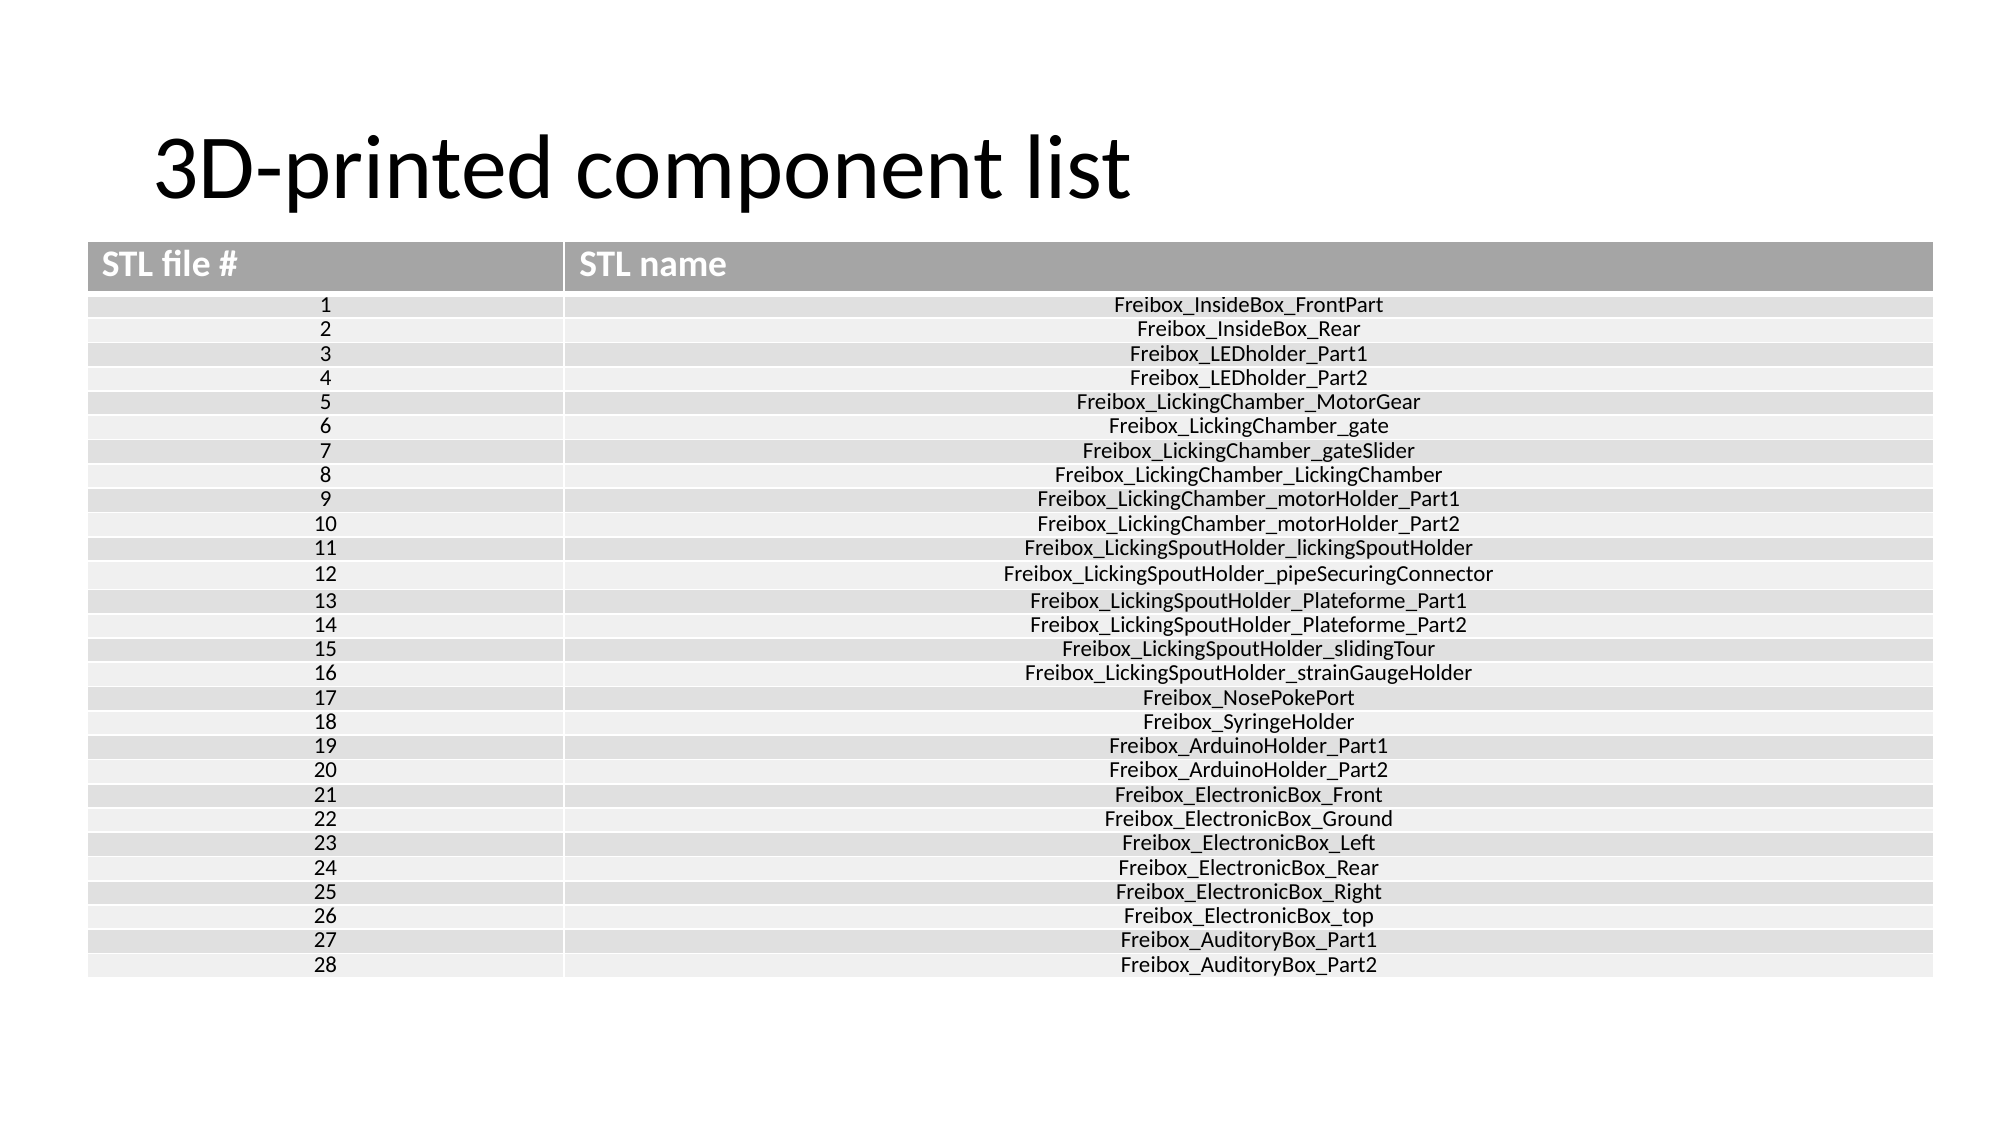

# 3D-printed component list
| STL file # | STL name |
| --- | --- |
| 1 | Freibox\_InsideBox\_FrontPart |
| 2 | Freibox\_InsideBox\_Rear |
| 3 | Freibox\_LEDholder\_Part1 |
| 4 | Freibox\_LEDholder\_Part2 |
| 5 | Freibox\_LickingChamber\_MotorGear |
| 6 | Freibox\_LickingChamber\_gate |
| 7 | Freibox\_LickingChamber\_gateSlider |
| 8 | Freibox\_LickingChamber\_LickingChamber |
| 9 | Freibox\_LickingChamber\_motorHolder\_Part1 |
| 10 | Freibox\_LickingChamber\_motorHolder\_Part2 |
| 11 | Freibox\_LickingSpoutHolder\_lickingSpoutHolder |
| 12 | Freibox\_LickingSpoutHolder\_pipeSecuringConnector |
| 13 | Freibox\_LickingSpoutHolder\_Plateforme\_Part1 |
| 14 | Freibox\_LickingSpoutHolder\_Plateforme\_Part2 |
| 15 | Freibox\_LickingSpoutHolder\_slidingTour |
| 16 | Freibox\_LickingSpoutHolder\_strainGaugeHolder |
| 17 | Freibox\_NosePokePort |
| 18 | Freibox\_SyringeHolder |
| 19 | Freibox\_ArduinoHolder\_Part1 |
| 20 | Freibox\_ArduinoHolder\_Part2 |
| 21 | Freibox\_ElectronicBox\_Front |
| 22 | Freibox\_ElectronicBox\_Ground |
| 23 | Freibox\_ElectronicBox\_Left |
| 24 | Freibox\_ElectronicBox\_Rear |
| 25 | Freibox\_ElectronicBox\_Right |
| 26 | Freibox\_ElectronicBox\_top |
| 27 | Freibox\_AuditoryBox\_Part1 |
| 28 | Freibox\_AuditoryBox\_Part2 |